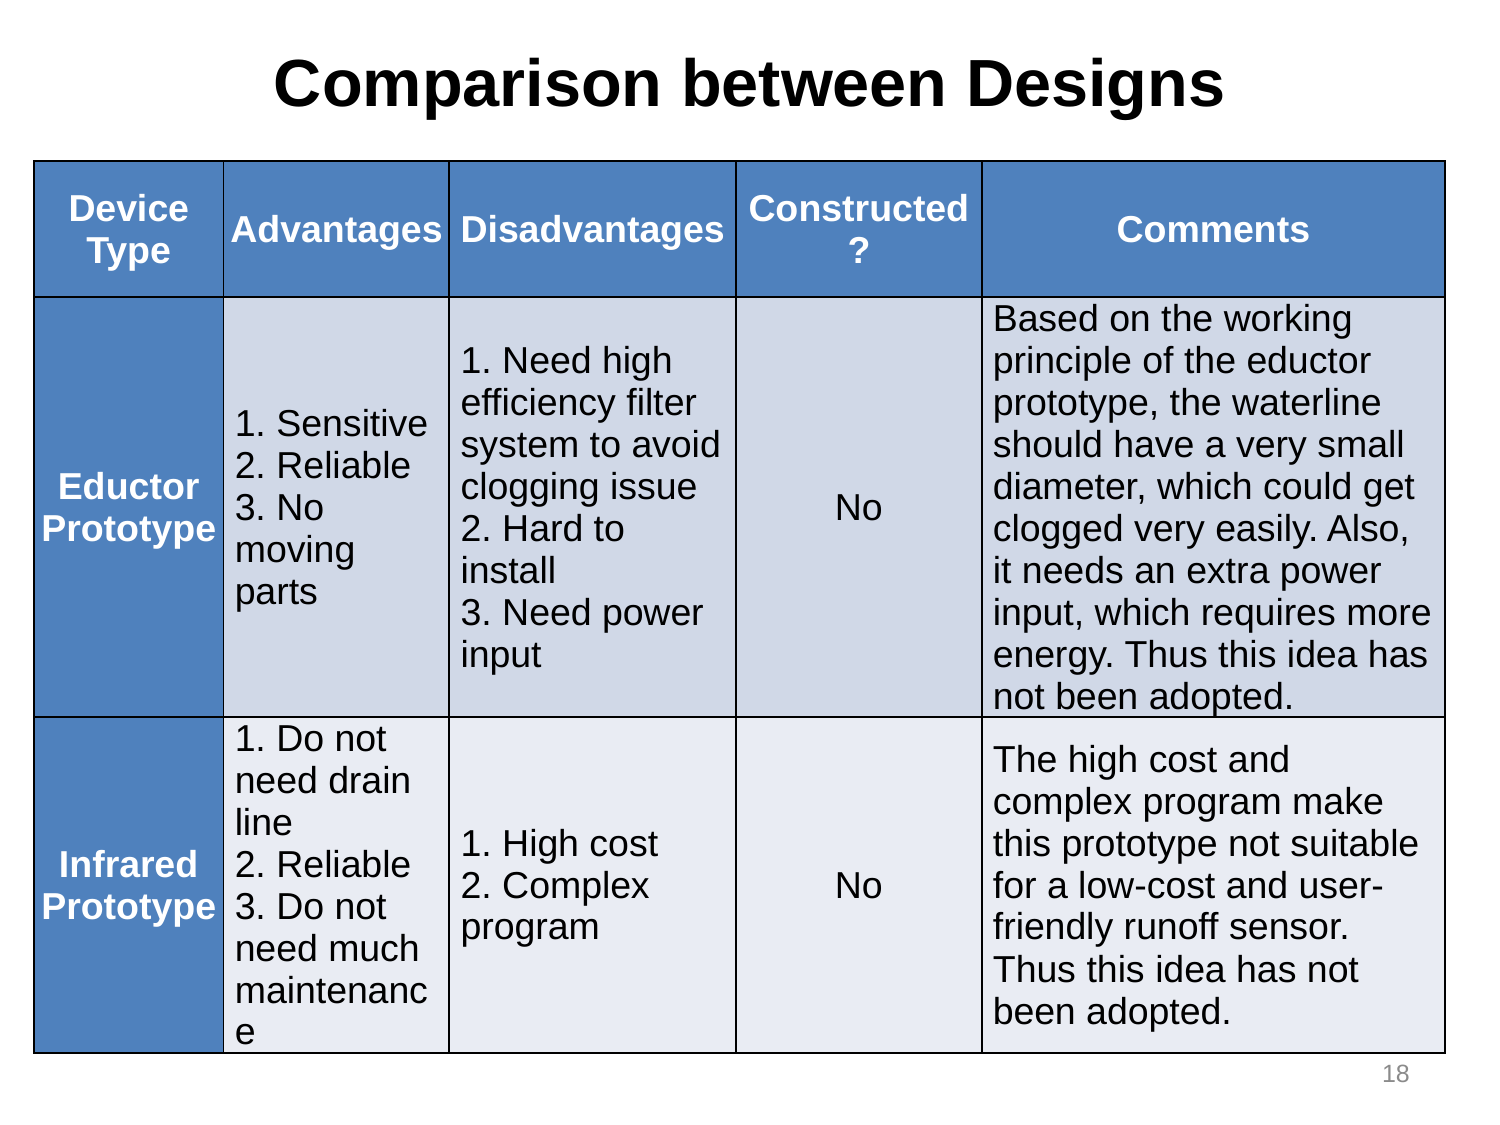

Comparison between Designs
| Device Type | Advantages | Disadvantages | Constructed? | Comments |
| --- | --- | --- | --- | --- |
| Eductor Prototype | 1. Sensitive 2. Reliable 3. No moving parts | 1. Need high efficiency filter system to avoid clogging issue 2. Hard to install 3. Need power input | No | Based on the working principle of the eductor prototype, the waterline should have a very small diameter, which could get clogged very easily. Also, it needs an extra power input, which requires more energy. Thus this idea has not been adopted. |
| Infrared Prototype | 1. Do not need drain line 2. Reliable 3. Do not need much maintenance | 1. High cost 2. Complex program | No | The high cost and complex program make this prototype not suitable for a low-cost and user-friendly runoff sensor. Thus this idea has not been adopted. |
#
18